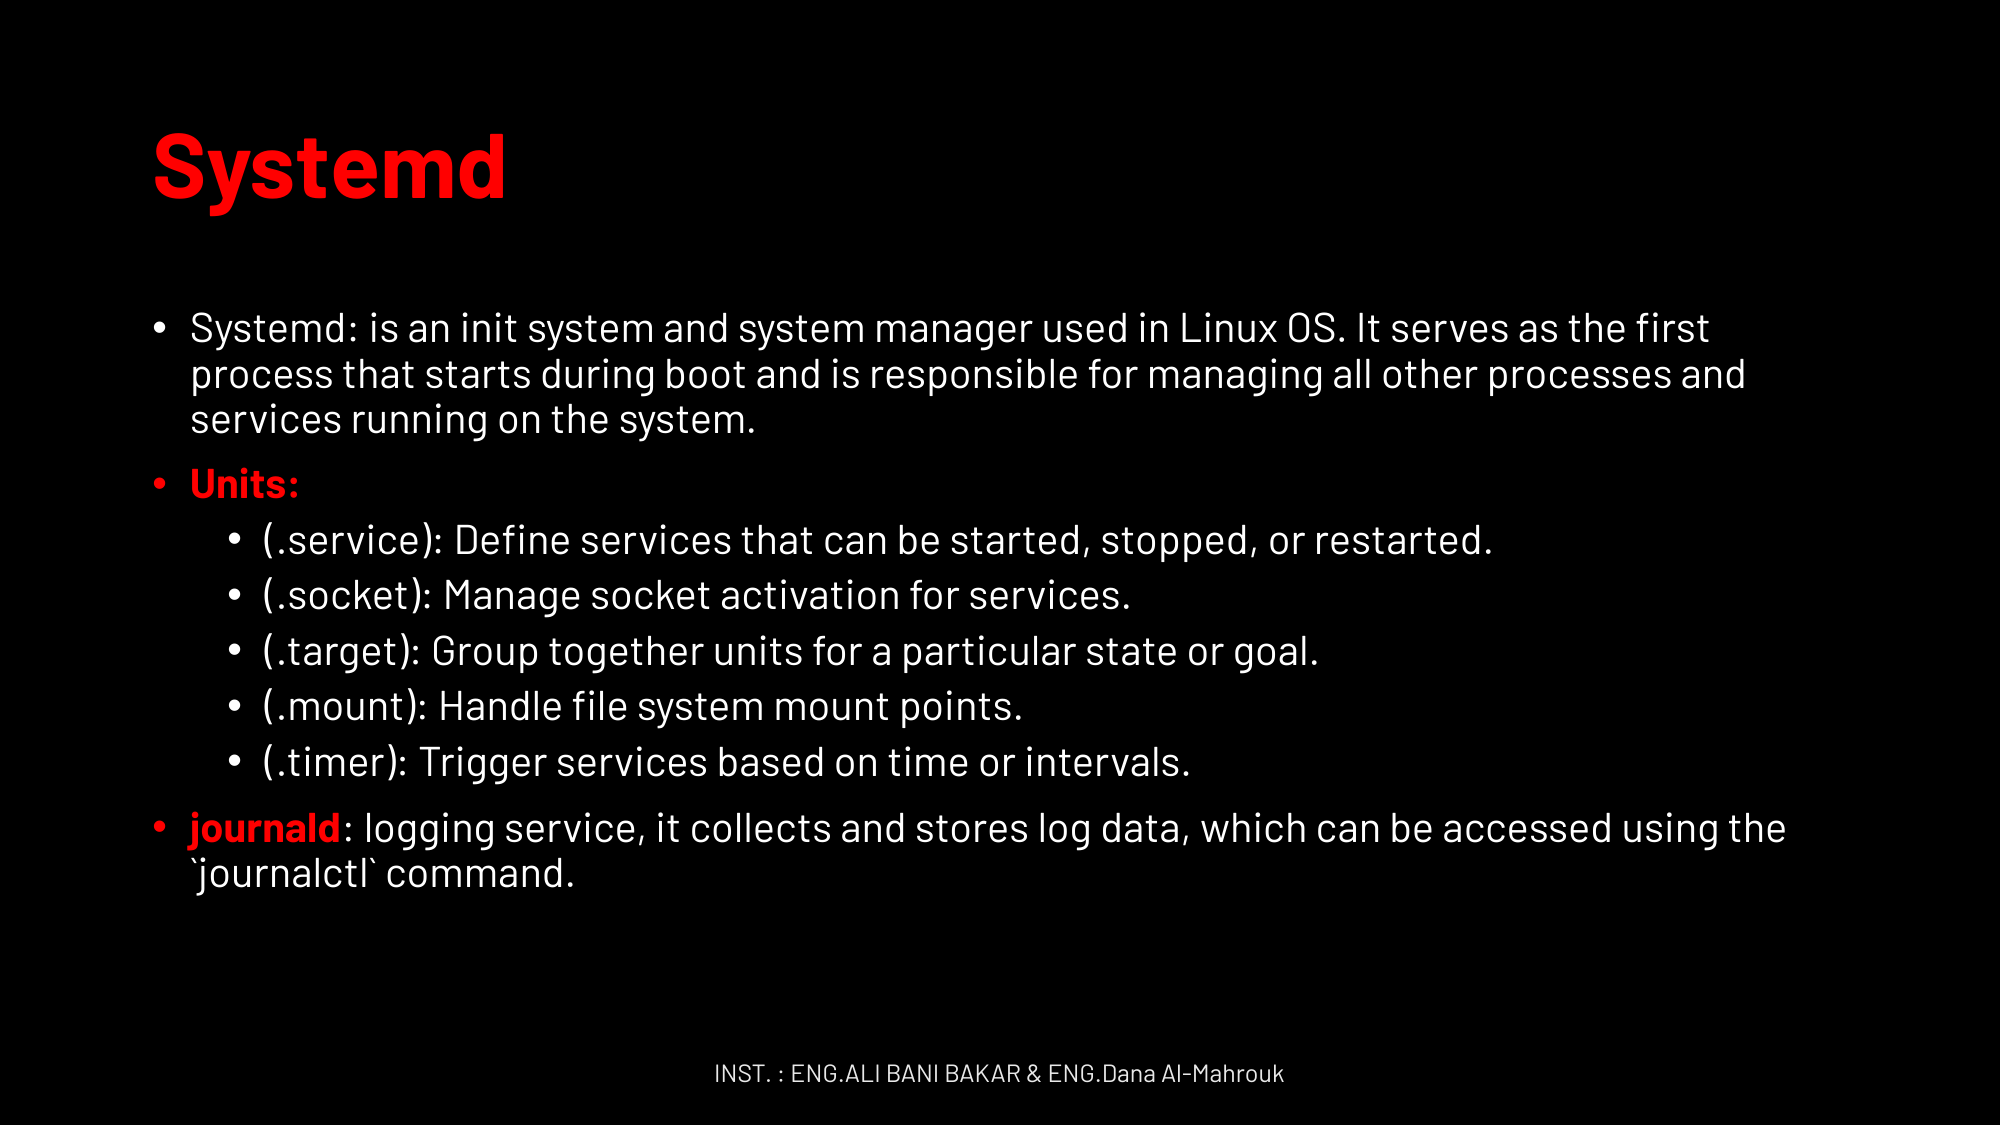

# Systemd
Systemd: is an init system and system manager used in Linux OS. It serves as the first process that starts during boot and is responsible for managing all other processes and services running on the system.
Units:
(.service): Define services that can be started, stopped, or restarted.
(.socket): Manage socket activation for services.
(.target): Group together units for a particular state or goal.
(.mount): Handle file system mount points.
(.timer): Trigger services based on time or intervals.
journald: logging service, it collects and stores log data, which can be accessed using the `journalctl` command.
INST. : ENG.ALI BANI BAKAR & ENG.Dana Al-Mahrouk